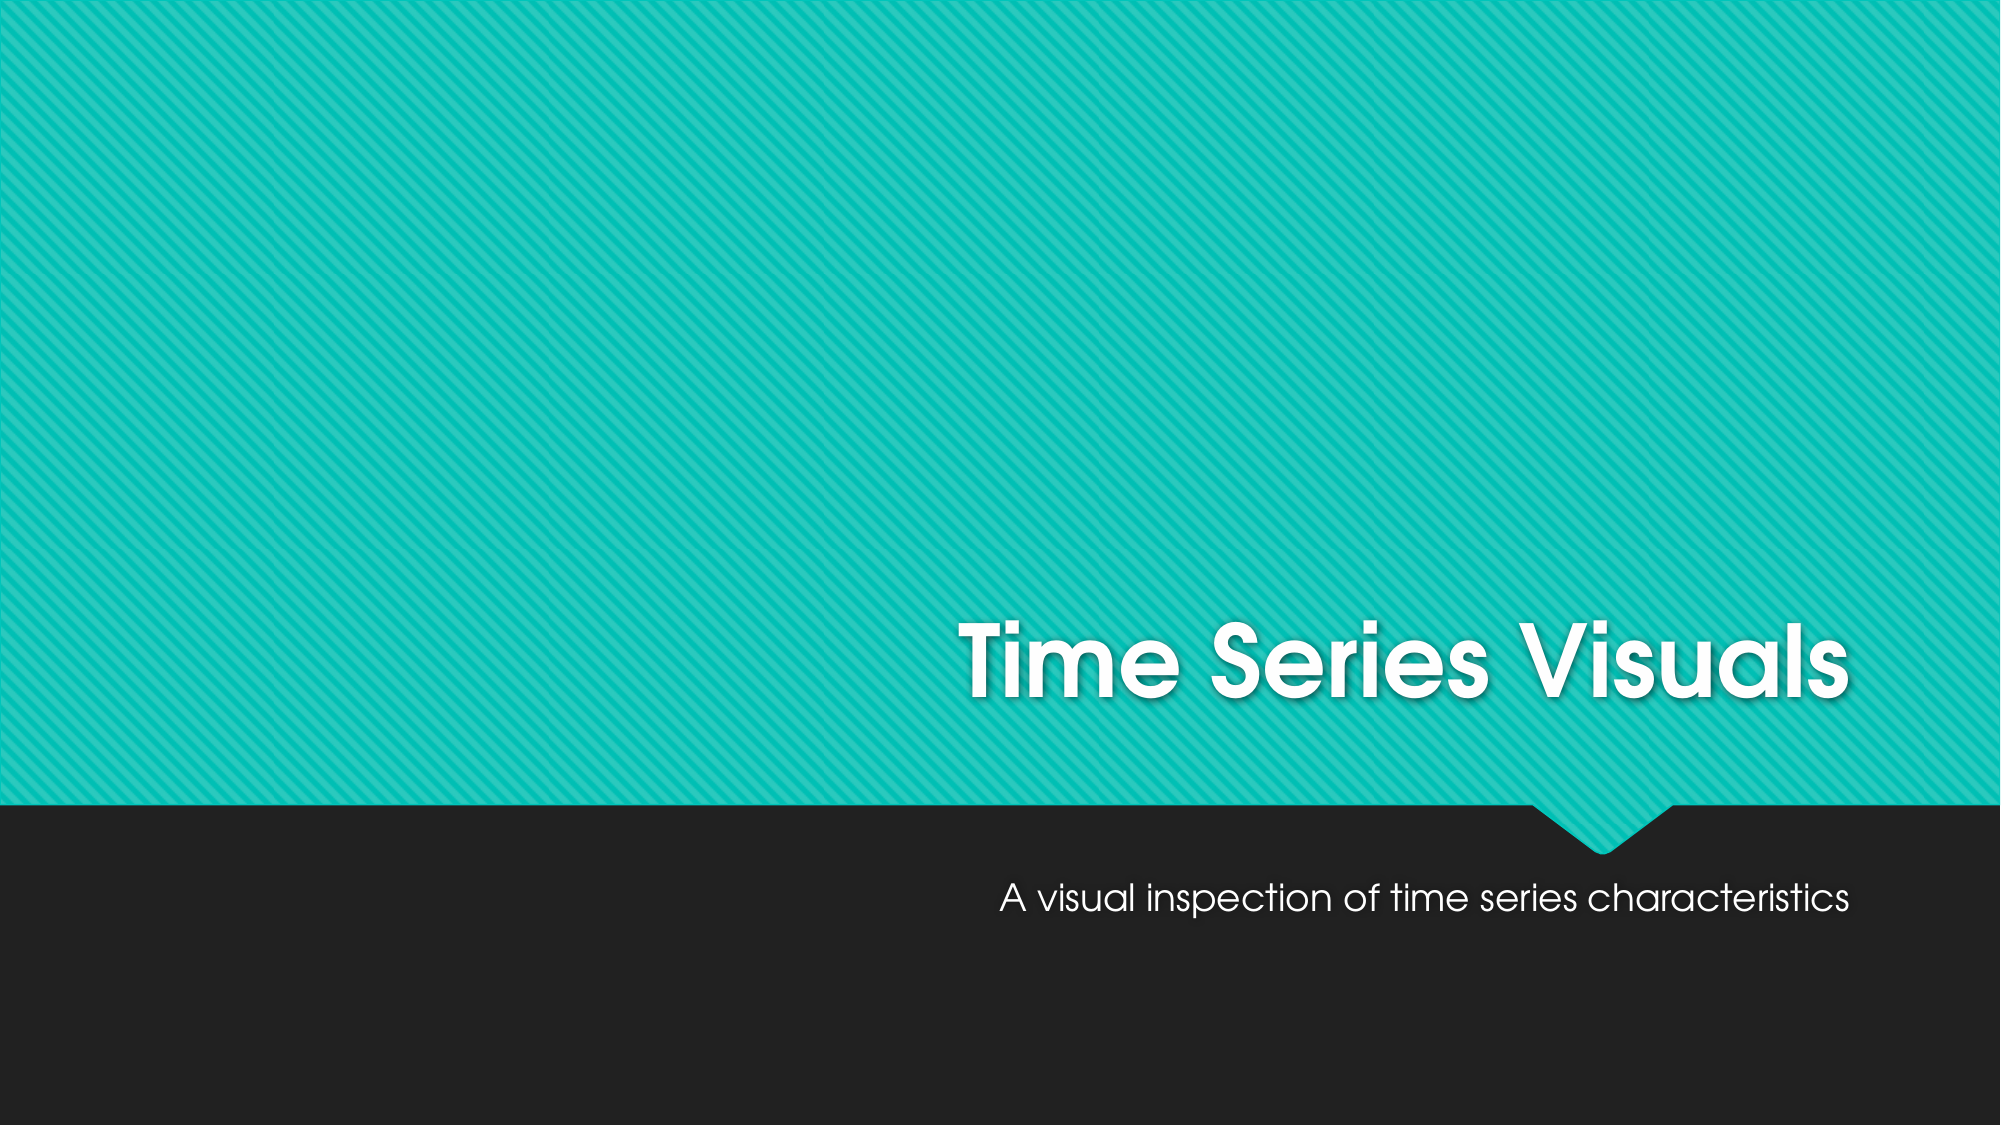

# Time Series Visuals
A visual inspection of time series characteristics